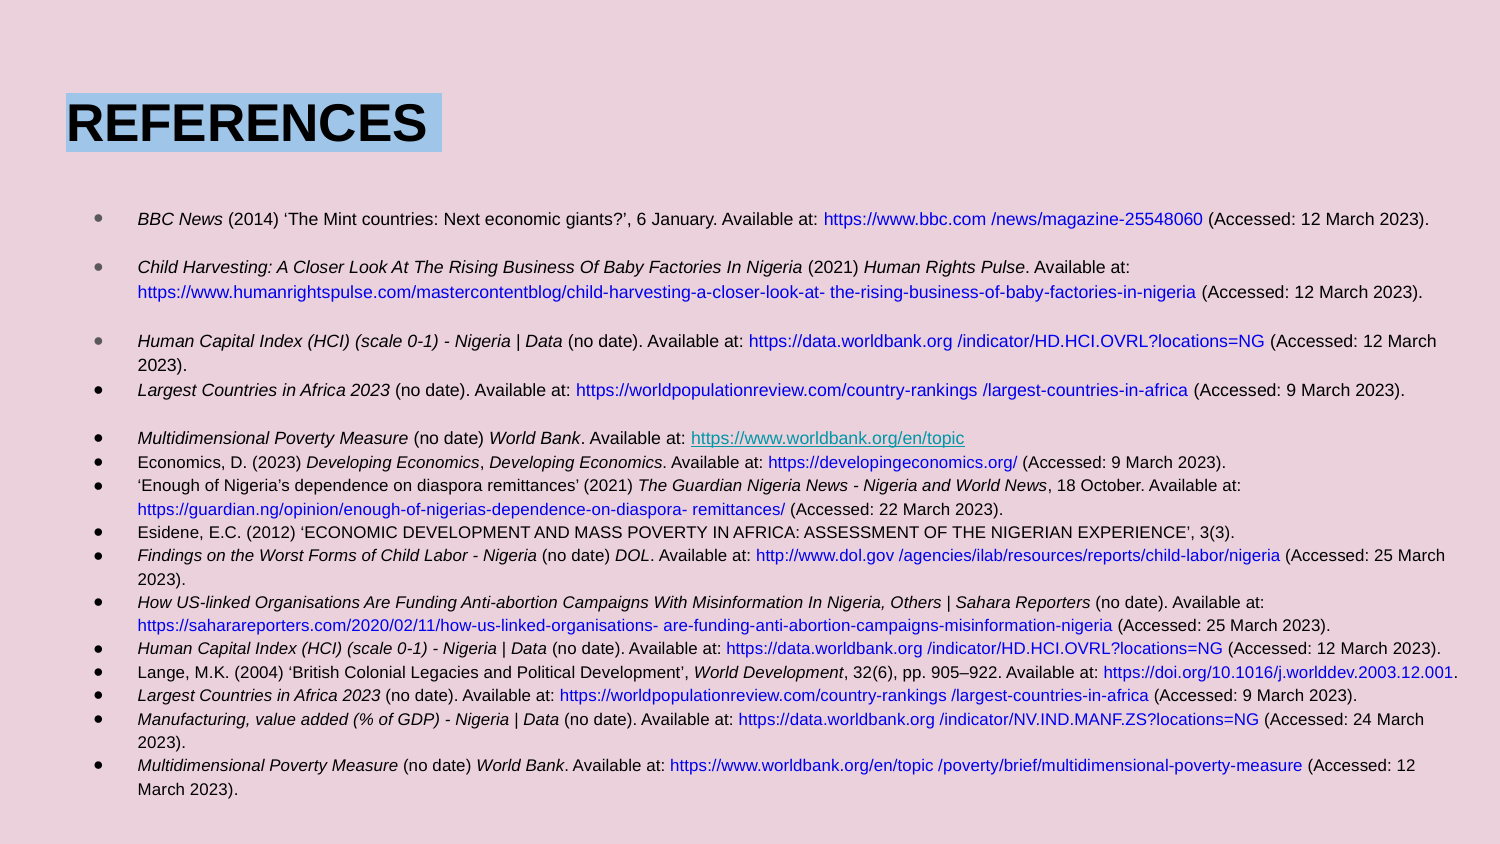

# REFERENCES
BBC News (2014) ‘The Mint countries: Next economic giants?’, 6 January. Available at: https://www.bbc.com /news/magazine-25548060 (Accessed: 12 March 2023).
Child Harvesting: A Closer Look At The Rising Business Of Baby Factories In Nigeria (2021) Human Rights Pulse. Available at: https://www.humanrightspulse.com/mastercontentblog/child-harvesting-a-closer-look-at- the-rising-business-of-baby-factories-in-nigeria (Accessed: 12 March 2023).
Human Capital Index (HCI) (scale 0-1) - Nigeria | Data (no date). Available at: https://data.worldbank.org /indicator/HD.HCI.OVRL?locations=NG (Accessed: 12 March 2023).
Largest Countries in Africa 2023 (no date). Available at: https://worldpopulationreview.com/country-rankings /largest-countries-in-africa (Accessed: 9 March 2023).
Multidimensional Poverty Measure (no date) World Bank. Available at: https://www.worldbank.org/en/topic
Economics, D. (2023) Developing Economics, Developing Economics. Available at: https://developingeconomics.org/ (Accessed: 9 March 2023).
‘Enough of Nigeria’s dependence on diaspora remittances’ (2021) The Guardian Nigeria News - Nigeria and World News, 18 October. Available at: https://guardian.ng/opinion/enough-of-nigerias-dependence-on-diaspora- remittances/ (Accessed: 22 March 2023).
Esidene, E.C. (2012) ‘ECONOMIC DEVELOPMENT AND MASS POVERTY IN AFRICA: ASSESSMENT OF THE NIGERIAN EXPERIENCE’, 3(3).
Findings on the Worst Forms of Child Labor - Nigeria (no date) DOL. Available at: http://www.dol.gov /agencies/ilab/resources/reports/child-labor/nigeria (Accessed: 25 March 2023).
How US-linked Organisations Are Funding Anti-abortion Campaigns With Misinformation In Nigeria, Others | Sahara Reporters (no date). Available at: https://saharareporters.com/2020/02/11/how-us-linked-organisations- are-funding-anti-abortion-campaigns-misinformation-nigeria (Accessed: 25 March 2023).
Human Capital Index (HCI) (scale 0-1) - Nigeria | Data (no date). Available at: https://data.worldbank.org /indicator/HD.HCI.OVRL?locations=NG (Accessed: 12 March 2023).
Lange, M.K. (2004) ‘British Colonial Legacies and Political Development’, World Development, 32(6), pp. 905–922. Available at: https://doi.org/10.1016/j.worlddev.2003.12.001.
Largest Countries in Africa 2023 (no date). Available at: https://worldpopulationreview.com/country-rankings /largest-countries-in-africa (Accessed: 9 March 2023).
Manufacturing, value added (% of GDP) - Nigeria | Data (no date). Available at: https://data.worldbank.org /indicator/NV.IND.MANF.ZS?locations=NG (Accessed: 24 March 2023).
Multidimensional Poverty Measure (no date) World Bank. Available at: https://www.worldbank.org/en/topic /poverty/brief/multidimensional-poverty-measure (Accessed: 12 March 2023).